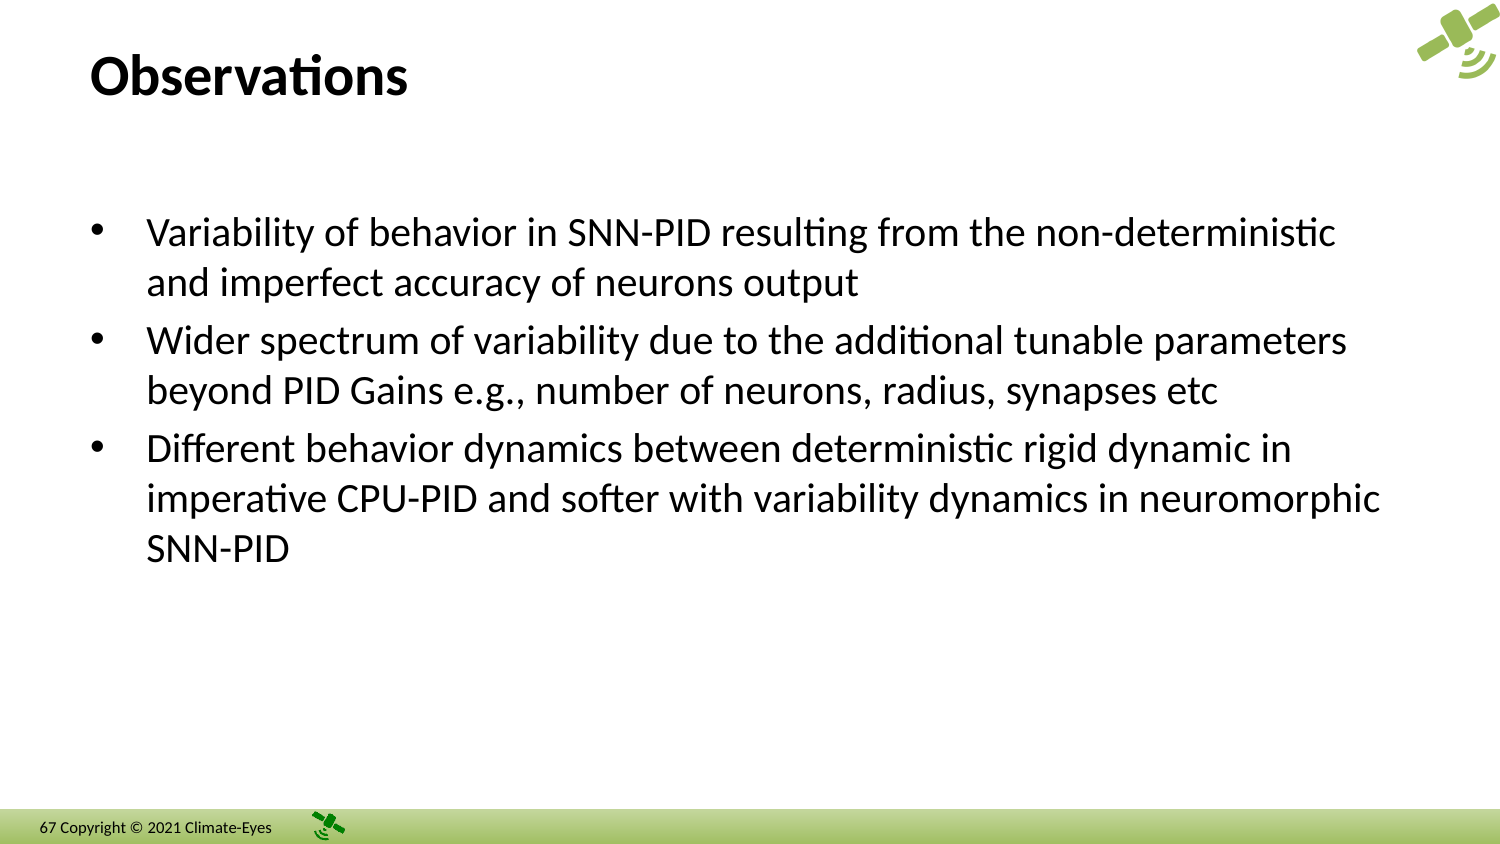

# Observations
Variability of behavior in SNN-PID resulting from the non-deterministic and imperfect accuracy of neurons output
Wider spectrum of variability due to the additional tunable parameters beyond PID Gains e.g., number of neurons, radius, synapses etc
Different behavior dynamics between deterministic rigid dynamic in imperative CPU-PID and softer with variability dynamics in neuromorphic SNN-PID